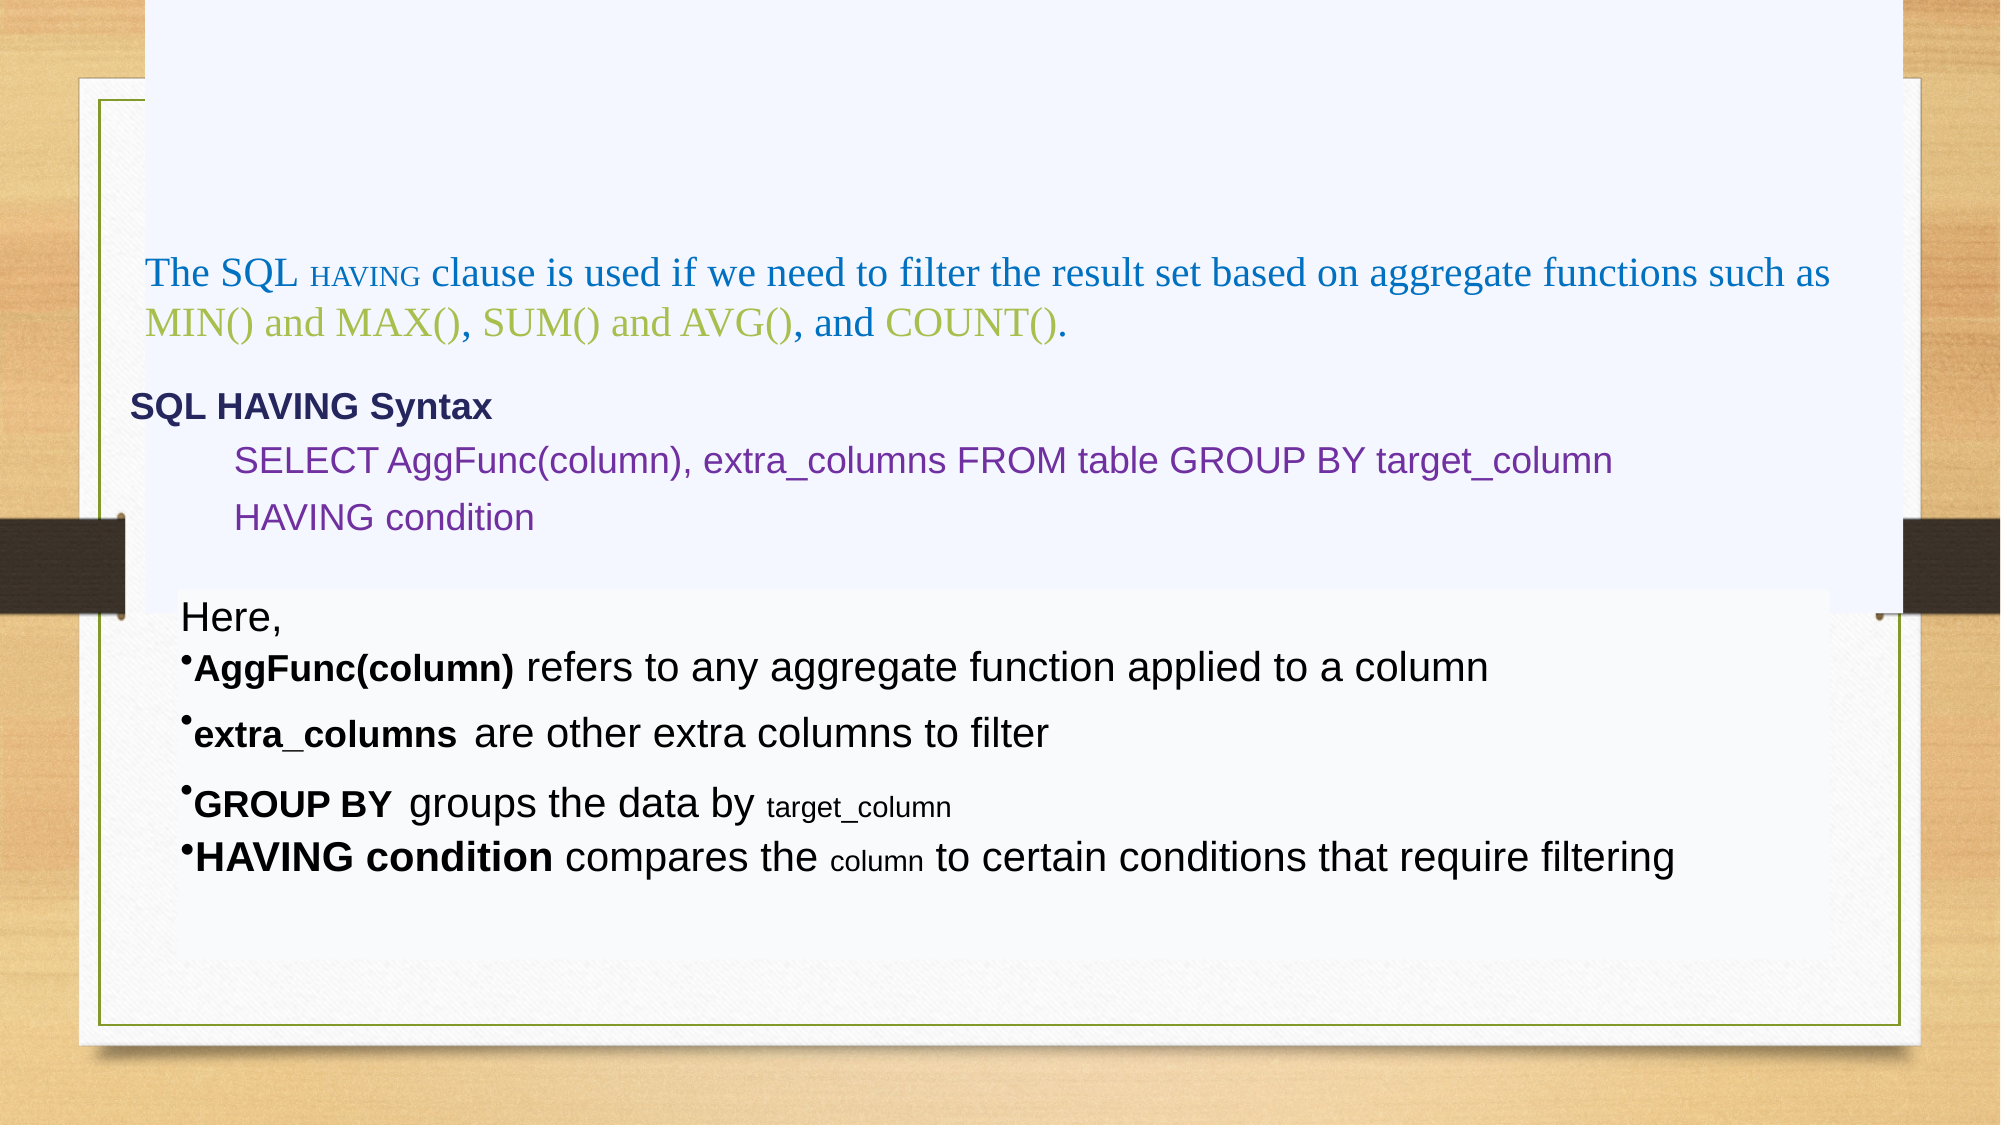

Having Clause
The SQL HAVING clause is used if we need to filter the result set based on aggregate functions such as MIN() and MAX(), SUM() and AVG(), and COUNT().
SQL HAVING Syntax
SELECT AggFunc(column), extra_columns FROM table GROUP BY target_column HAVING condition
Here,
AggFunc(column) refers to any aggregate function applied to a column
extra_columns are other extra columns to filter
GROUP BY groups the data by target_column
HAVING condition compares the column to certain conditions that require filtering